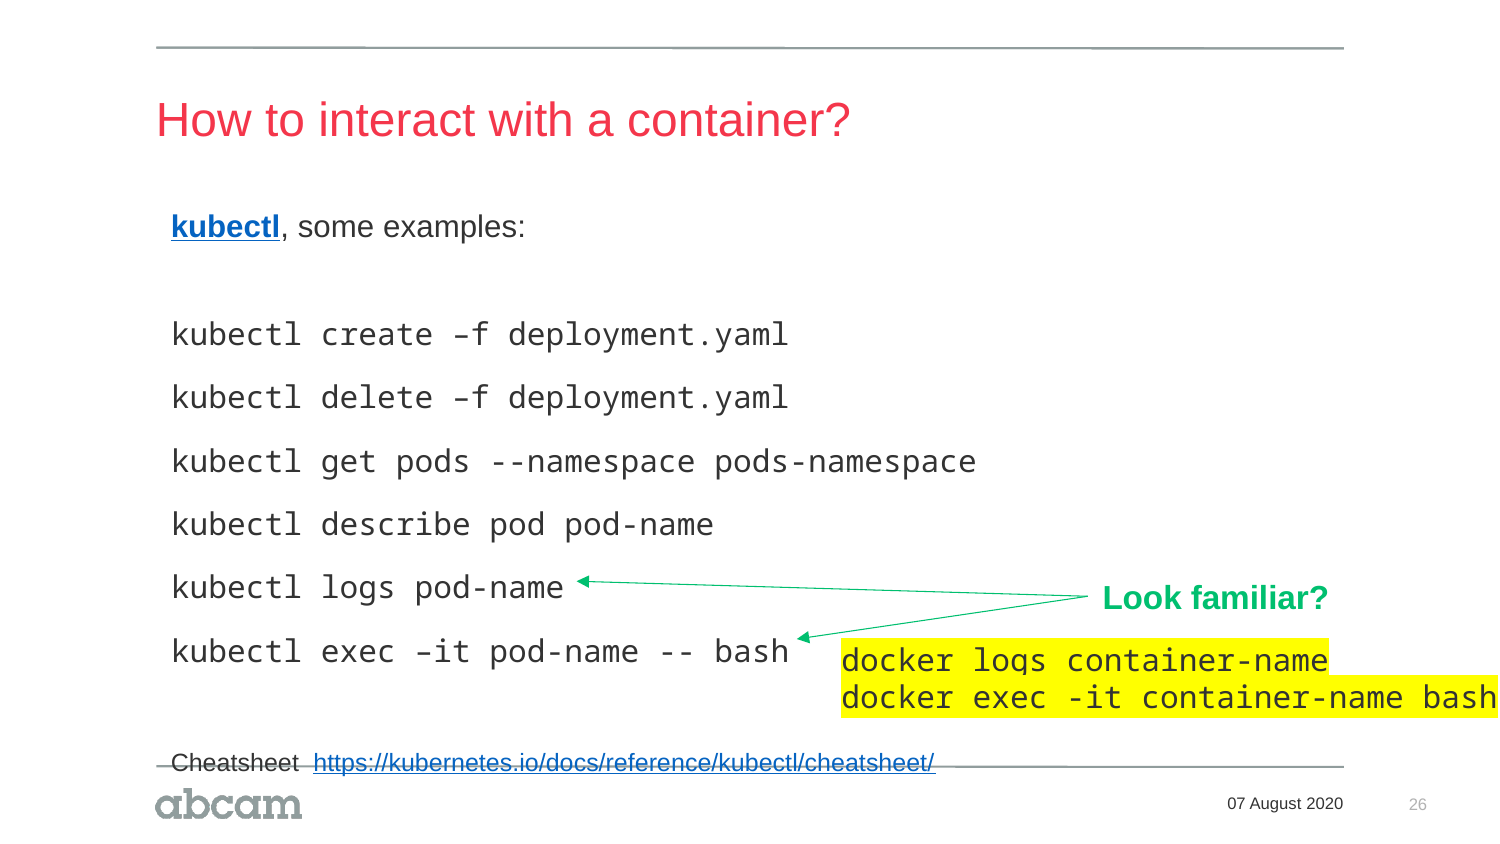

# How to interact with a container?
kubectl, some examples:
kubectl create –f deployment.yaml
kubectl delete –f deployment.yaml
kubectl get pods --namespace pods-namespace
kubectl describe pod pod-name
kubectl logs pod-name
kubectl exec –it pod-name -- bash
Cheatsheet  https://kubernetes.io/docs/reference/kubectl/cheatsheet/
Look familiar?
docker logs container-name
docker exec -it container-name bash

07 August 2020
26